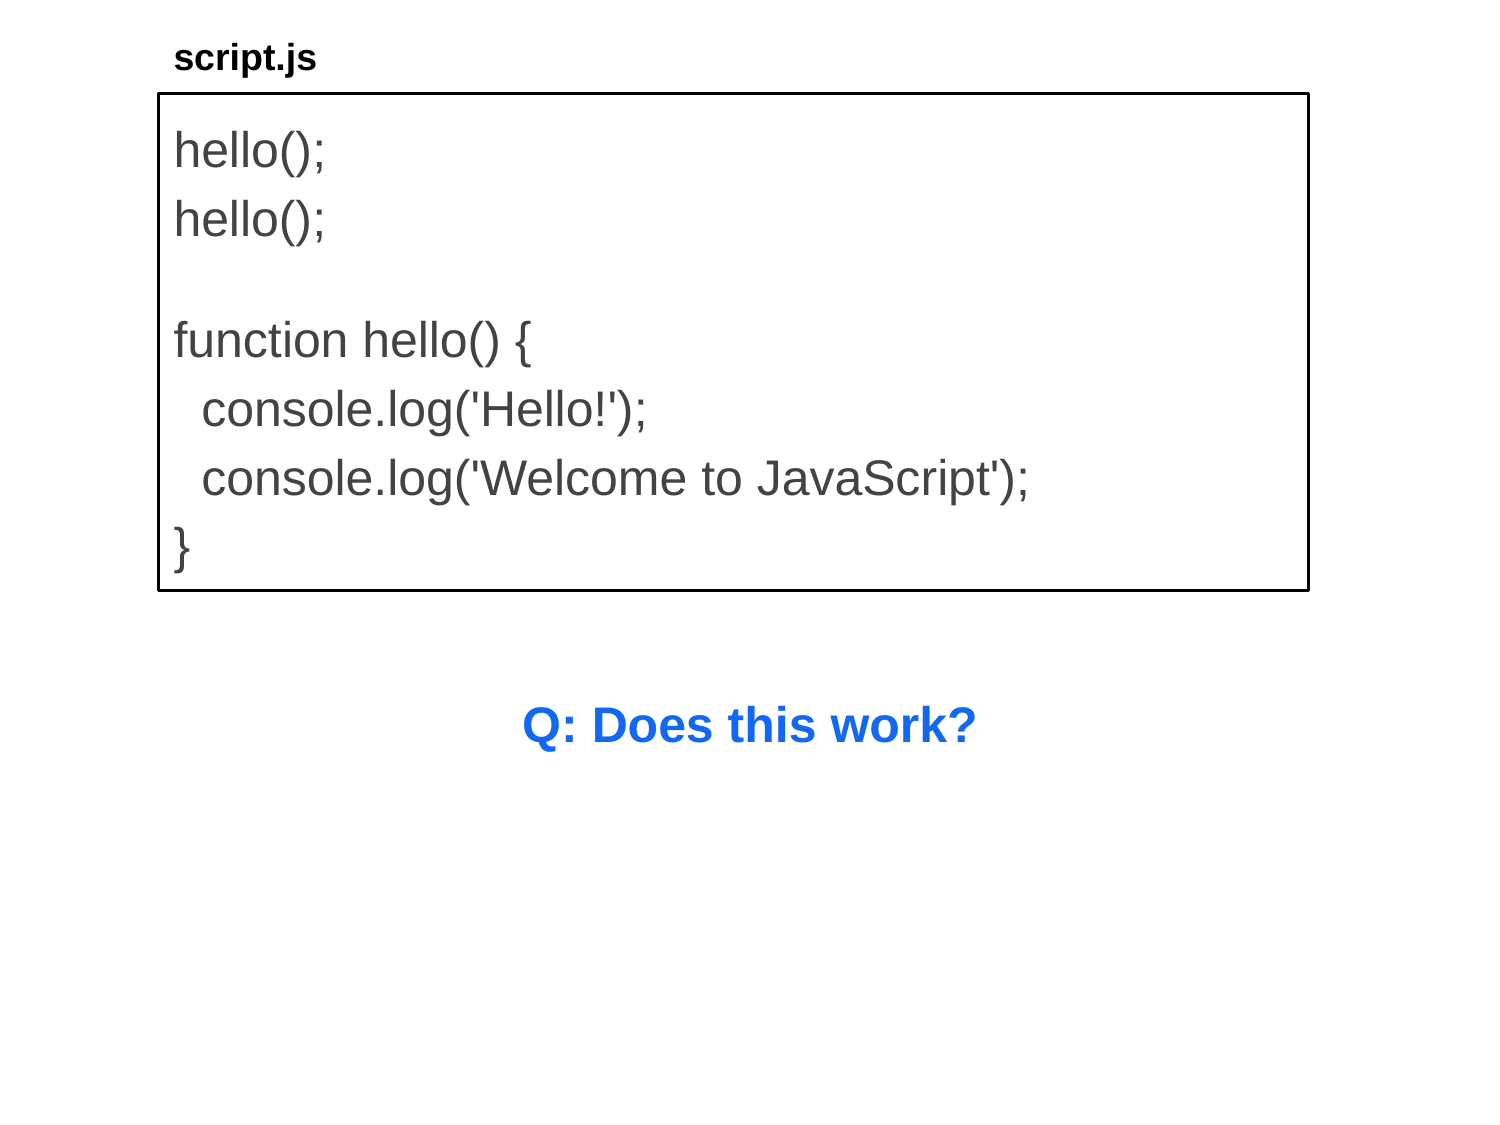

script.js
hello();
hello();

function hello() {
  console.log('Hello!');
  console.log('Welcome to JavaScript');
}
Q: Does this work?